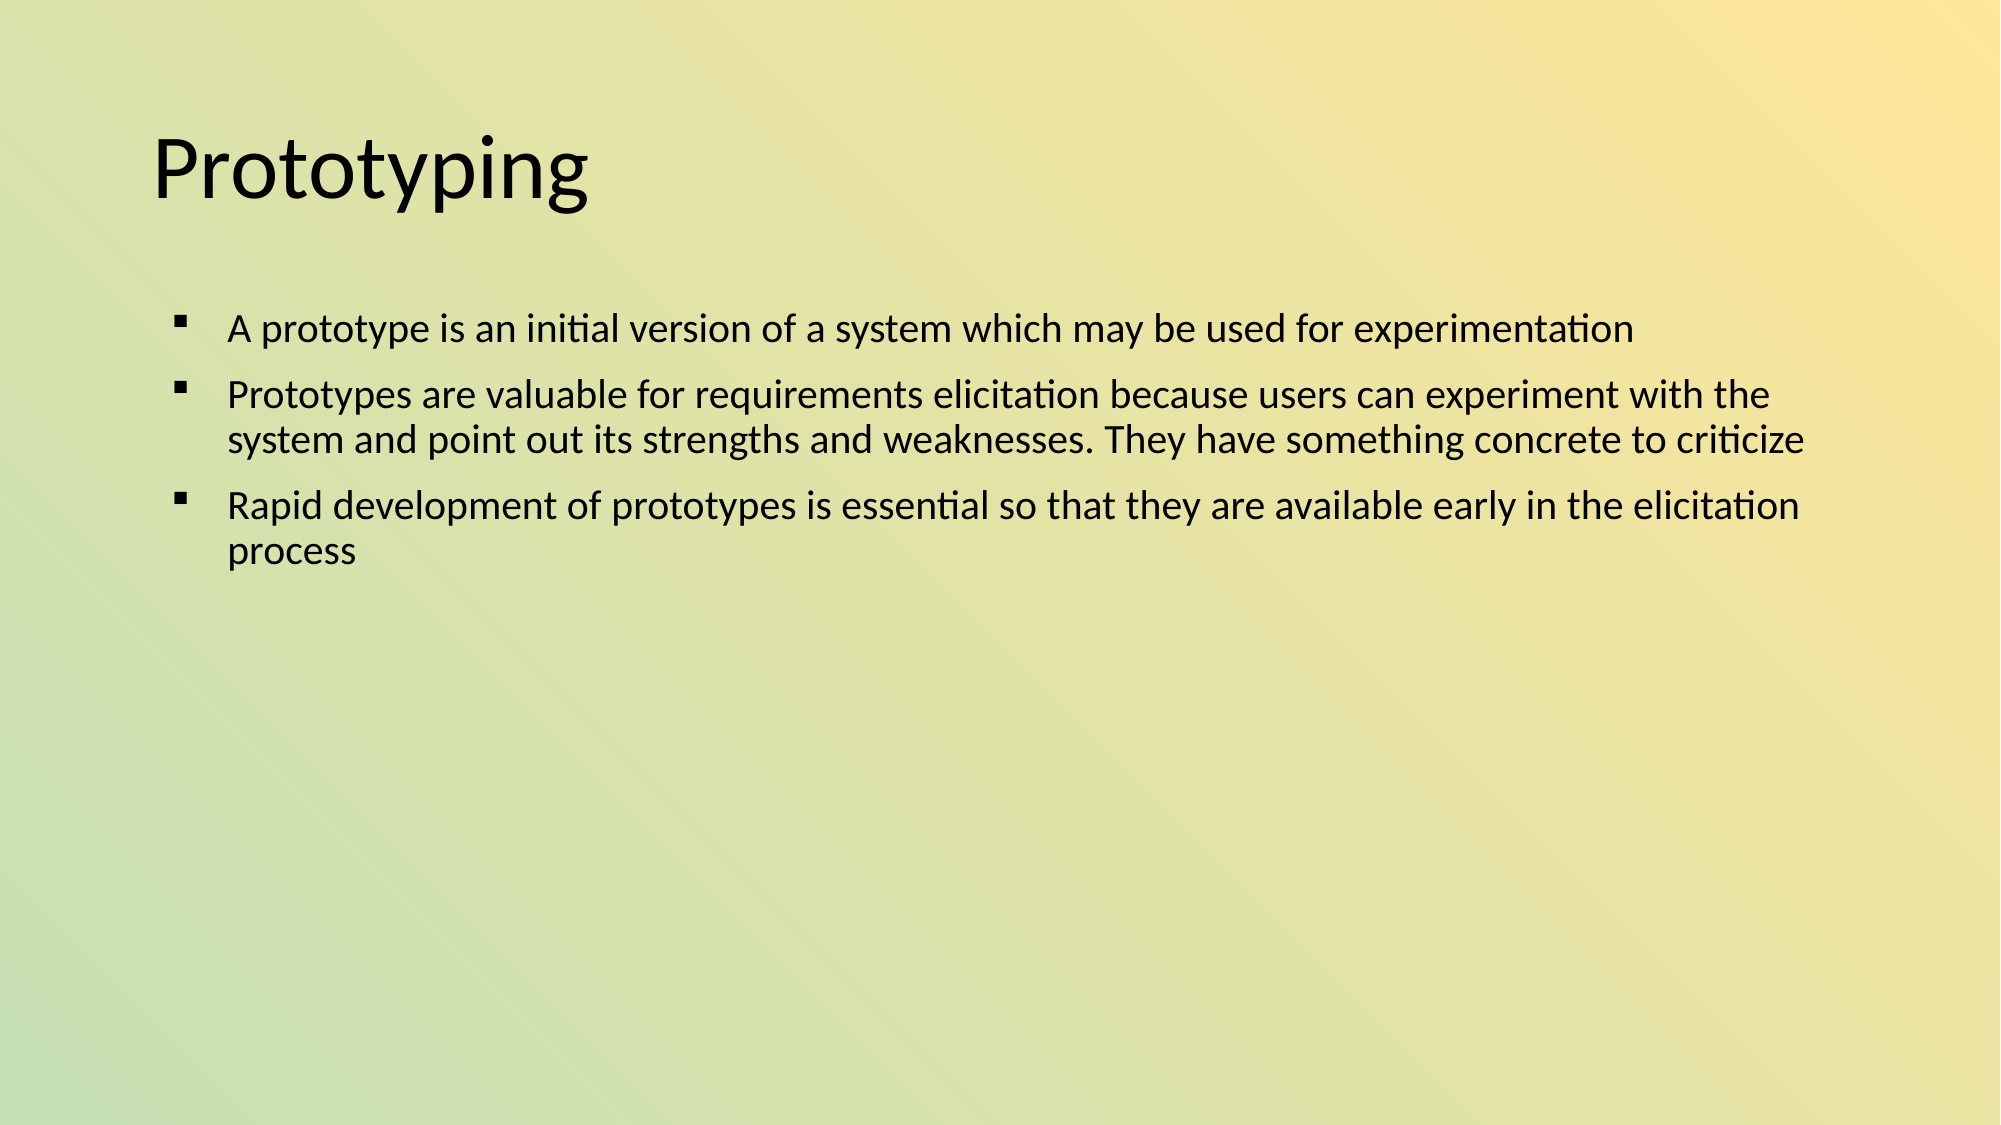

# Prototyping
A prototype is an initial version of a system which may be used for experimentation
Prototypes are valuable for requirements elicitation because users can experiment with the system and point out its strengths and weaknesses. They have something concrete to criticize
Rapid development of prototypes is essential so that they are available early in the elicitation process